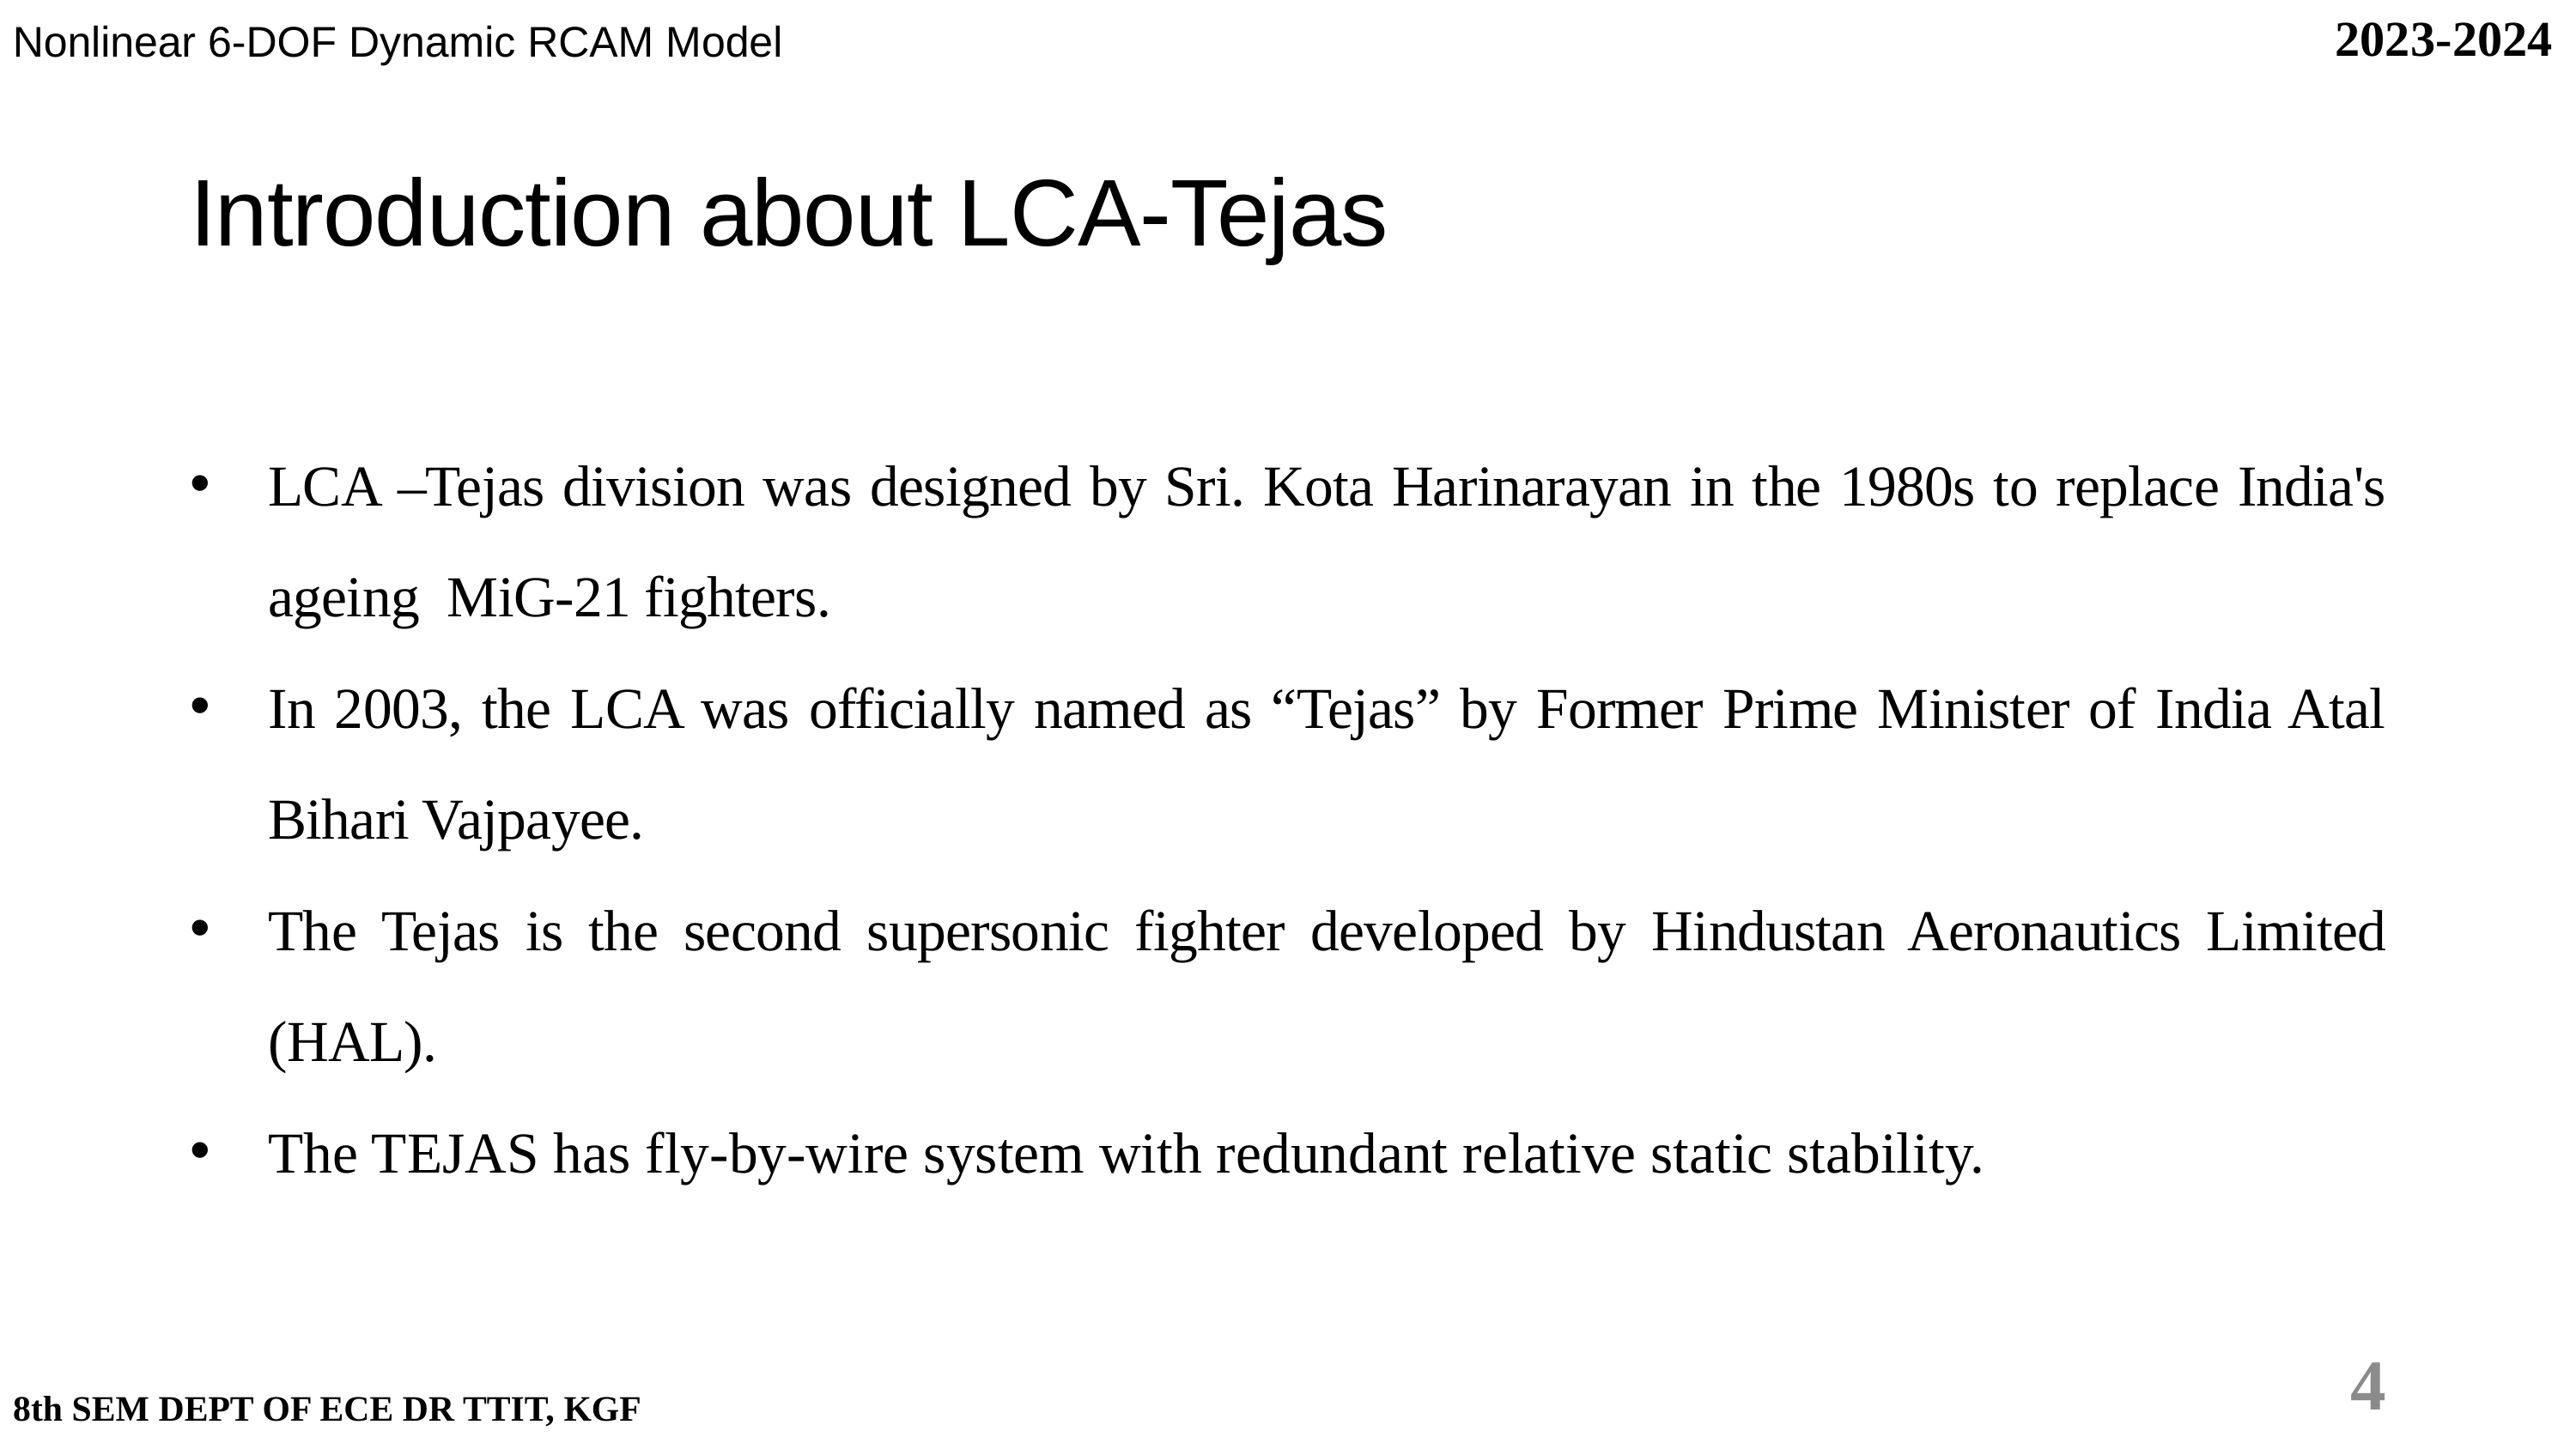

2023-2024
Nonlinear 6-DOF Dynamic RCAM Model
# Introduction about LCA-Tejas
LCA –Tejas division was designed by Sri. Kota Harinarayan in the 1980s to replace India's ageing  MiG-21 fighters.
In 2003, the LCA was officially named as “Tejas” by Former Prime Minister of India Atal Bihari Vajpayee.
The Tejas is the second supersonic fighter developed by Hindustan Aeronautics Limited (HAL).
The TEJAS has fly-by-wire system with redundant relative static stability.
4
8th SEM DEPT OF ECE DR TTIT, KGF